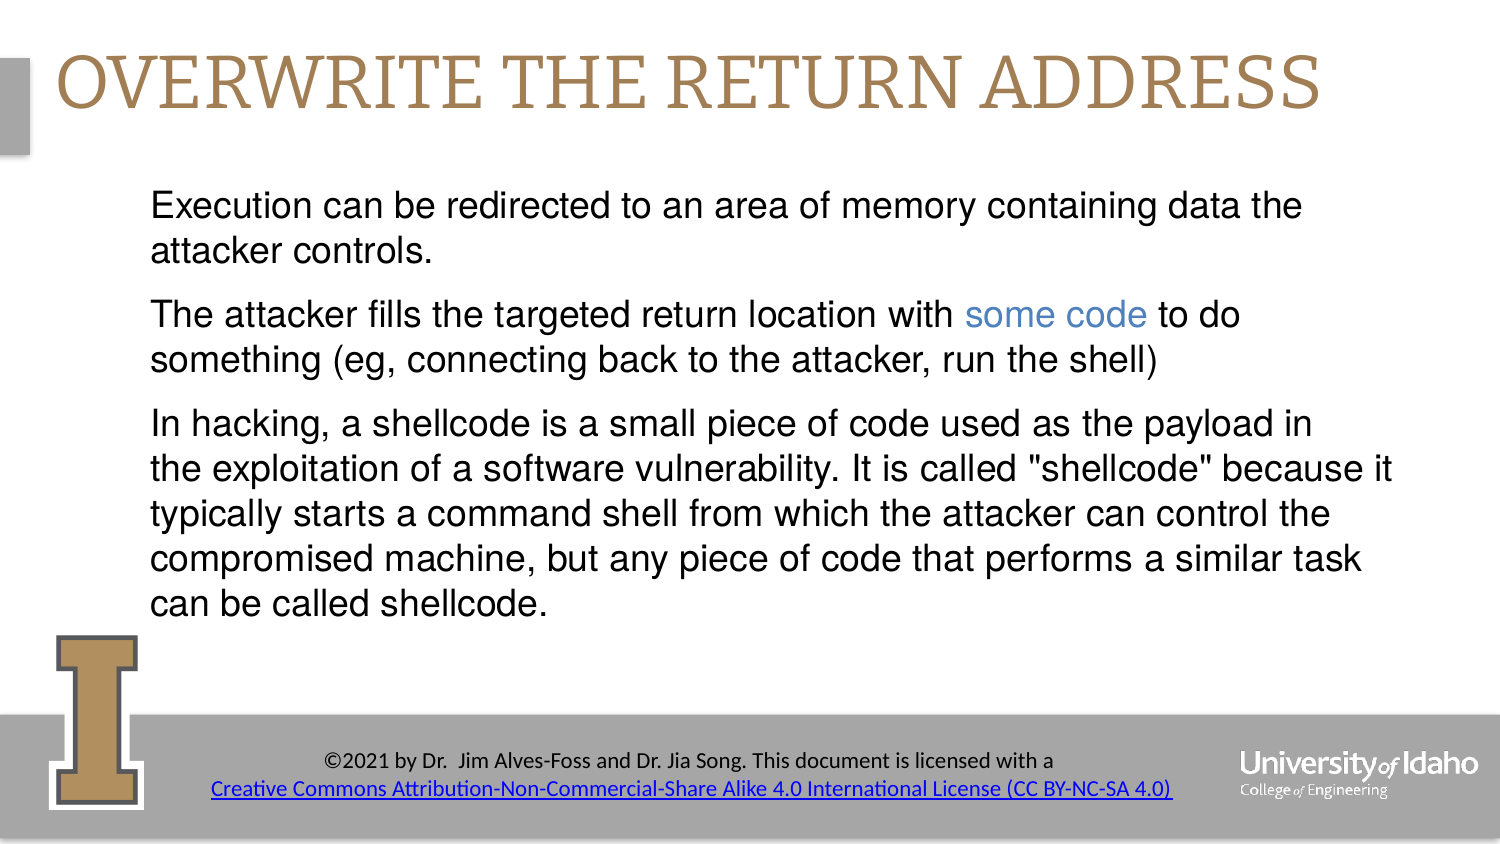

# overwrite the return address
Execution can be redirected to an area of memory containing data the attacker controls.
The attacker fills the targeted return location with some code to do something (eg, connecting back to the attacker, run the shell)
In hacking, a shellcode is a small piece of code used as the payload in the exploitation of a software vulnerability. It is called "shellcode" because it typically starts a command shell from which the attacker can control the compromised machine, but any piece of code that performs a similar task can be called shellcode.